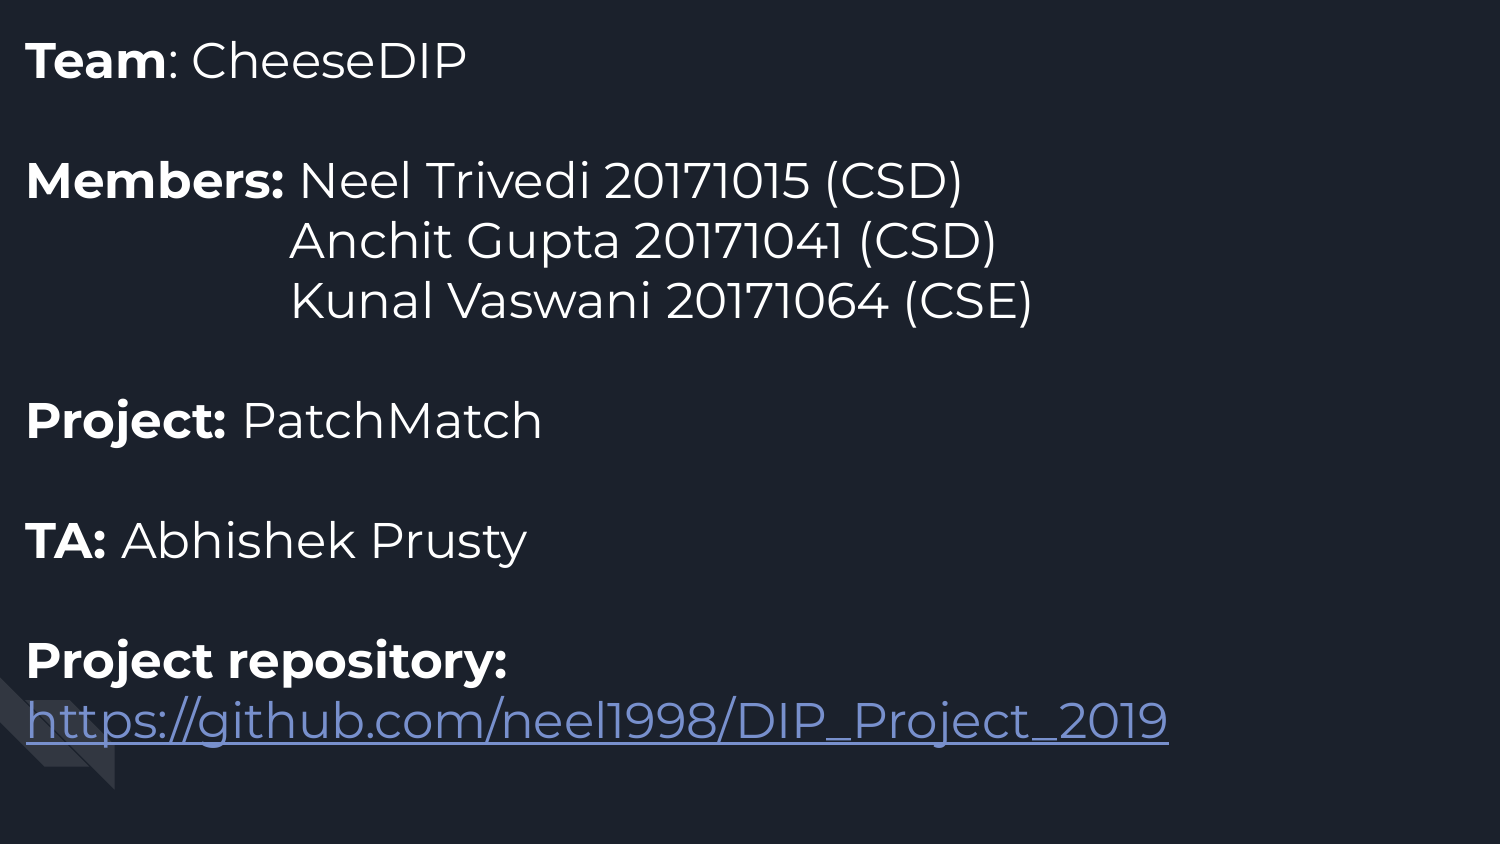

Team: CheeseDIP

Members: Neel Trivedi 20171015 (CSD)
   Anchit Gupta 20171041 (CSD)
   Kunal Vaswani 20171064 (CSE)

Project: PatchMatch

TA: Abhishek Prusty

Project repository: https://github.com/neel1998/DIP_Project_2019